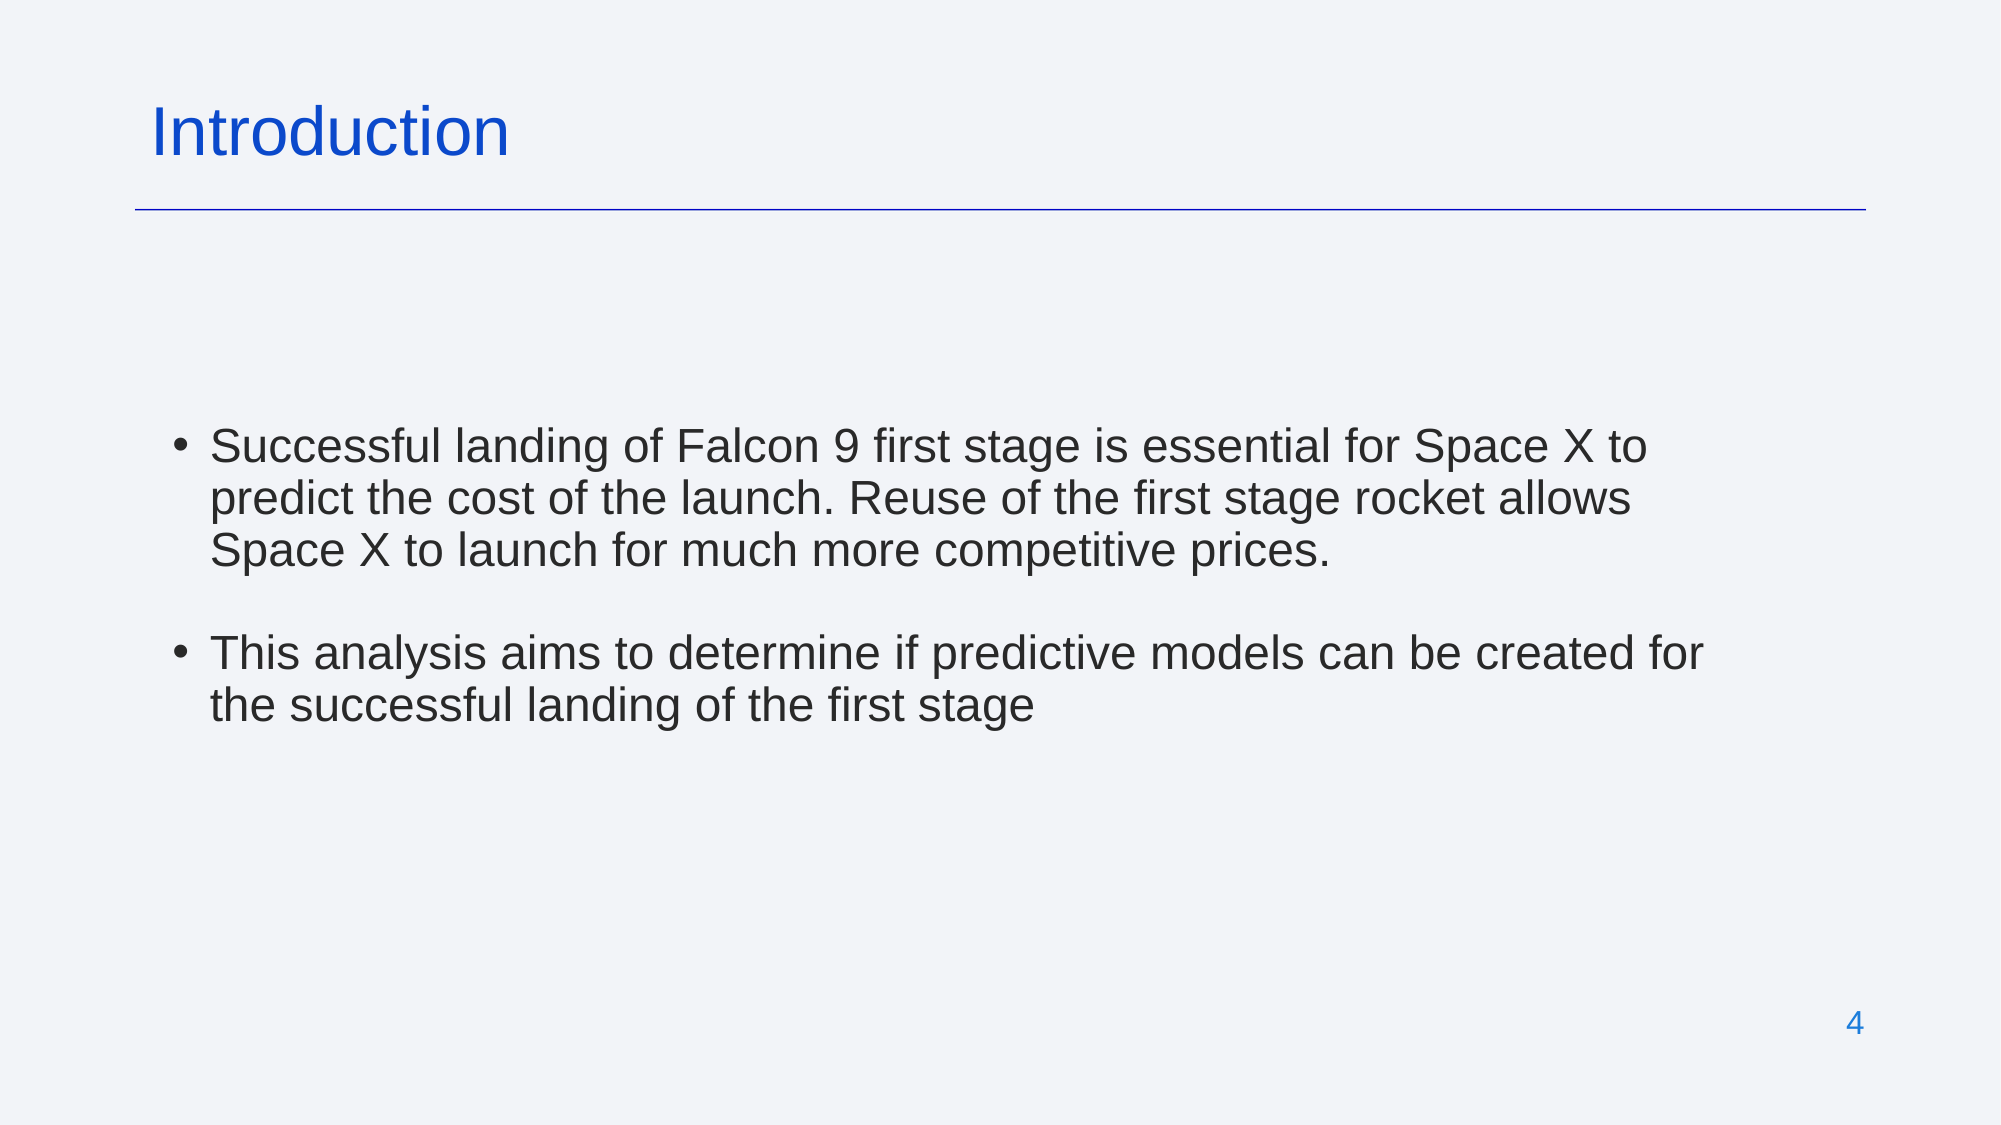

Introduction
Successful landing of Falcon 9 first stage is essential for Space X to predict the cost of the launch. Reuse of the first stage rocket allows Space X to launch for much more competitive prices.

This analysis aims to determine if predictive models can be created for the successful landing of the first stage
4